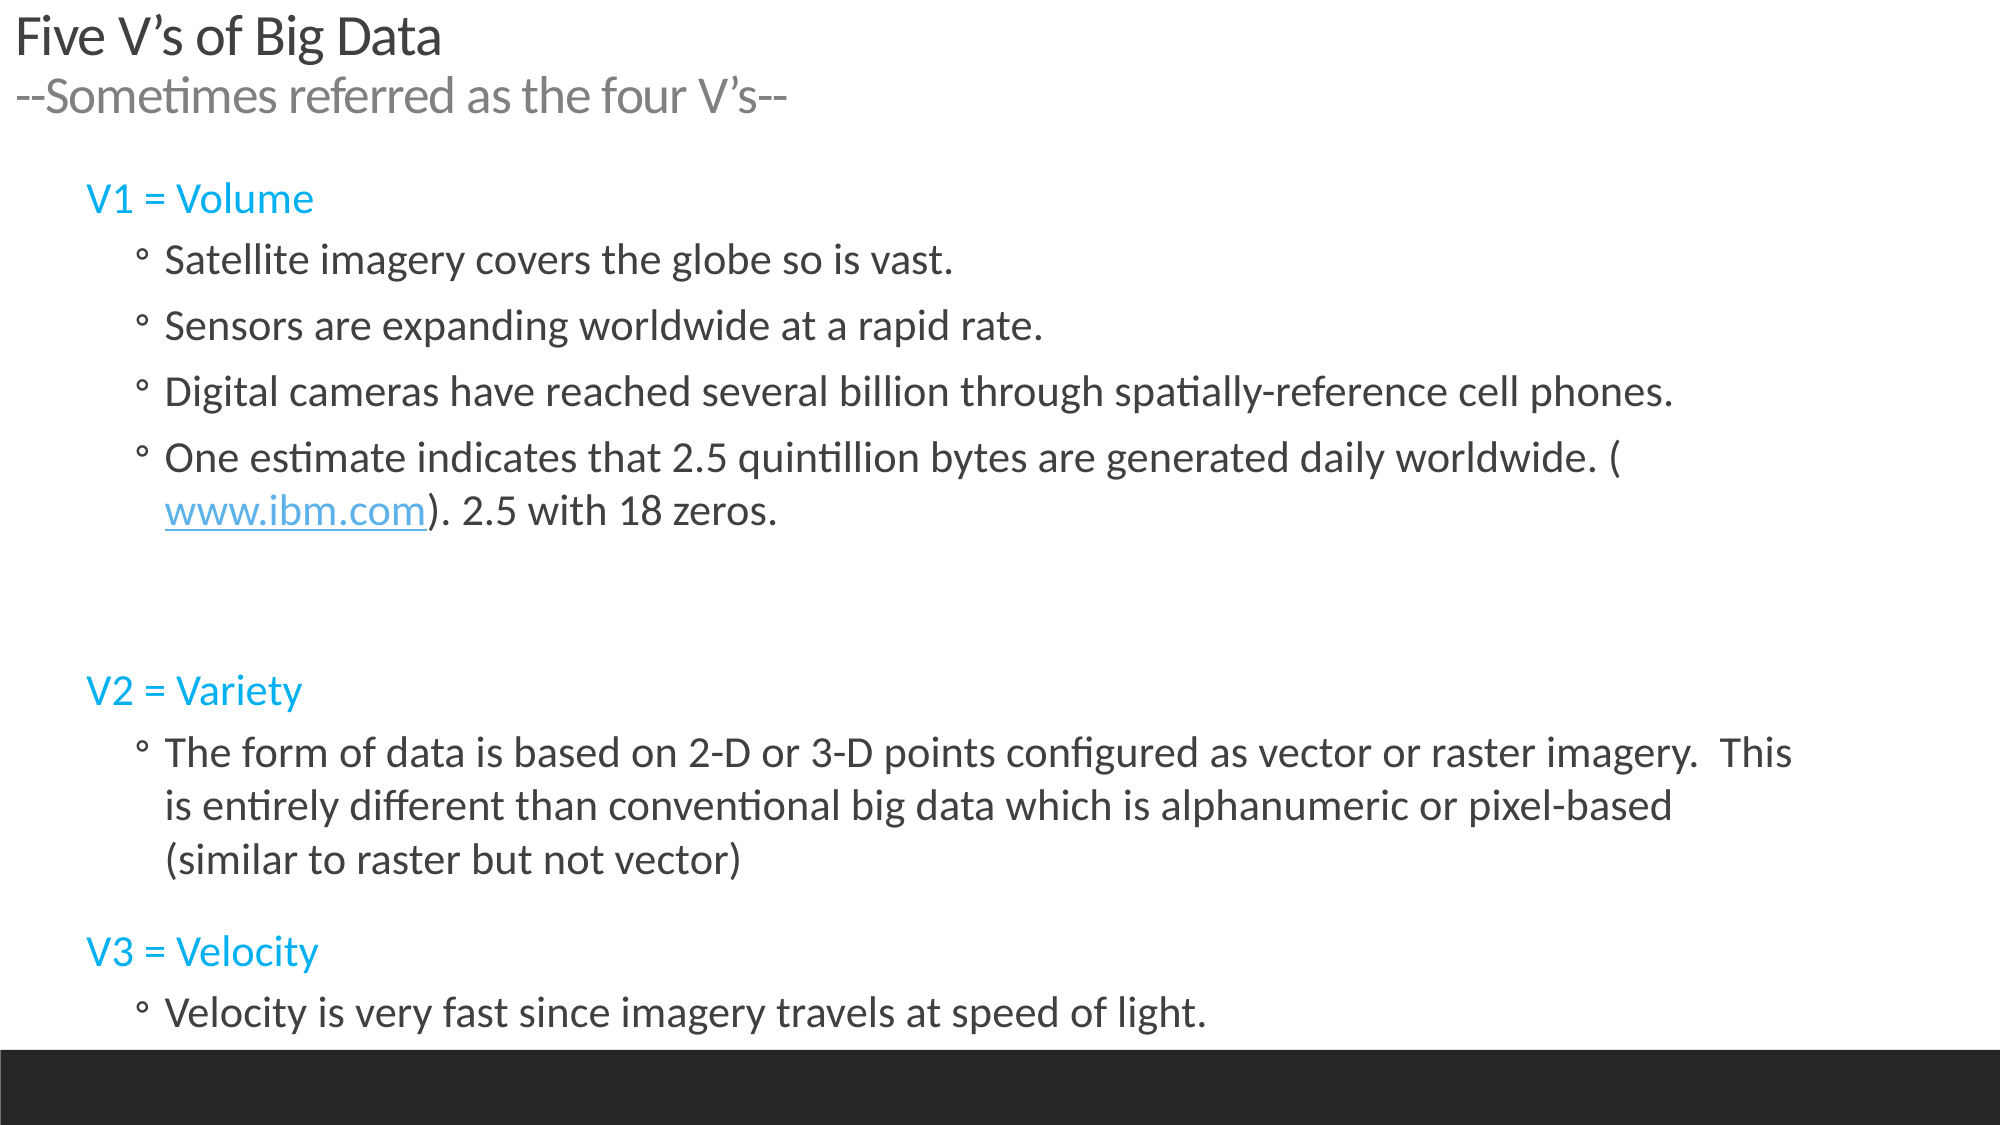

Five V’s of Big Data
--Sometimes referred as the four V’s--
V1 = Volume
Satellite imagery covers the globe so is vast.
Sensors are expanding worldwide at a rapid rate.
Digital cameras have reached several billion through spatially-reference cell phones.
One estimate indicates that 2.5 quintillion bytes are generated daily worldwide. (www.ibm.com). 2.5 with 18 zeros.

V2 = Variety
The form of data is based on 2-D or 3-D points configured as vector or raster imagery.  This is entirely different than conventional big data which is alphanumeric or pixel-based (similar to raster but not vector)
V3 = Velocity
Velocity is very fast since imagery travels at speed of light.